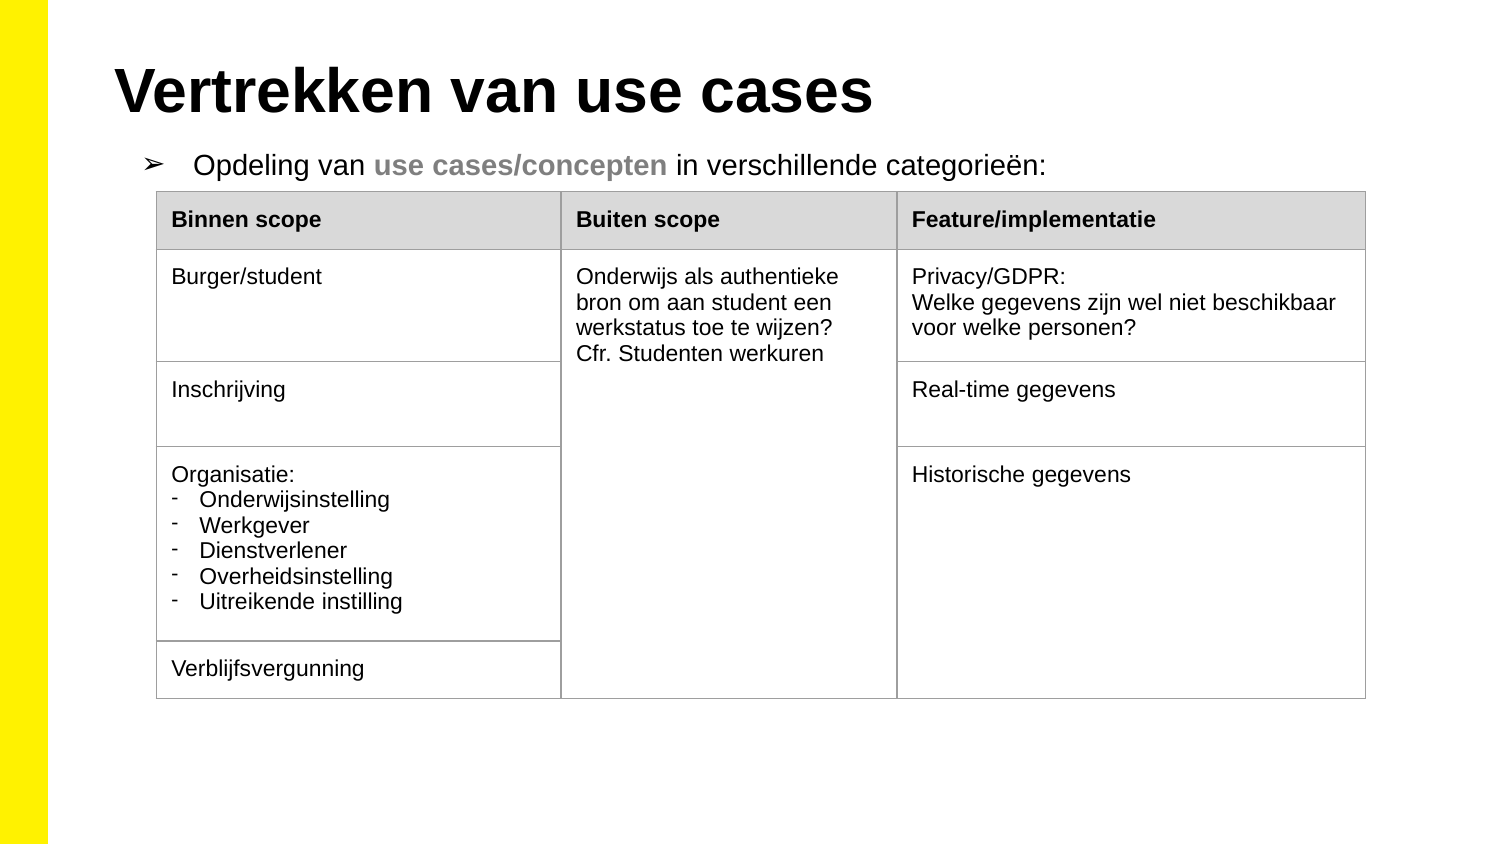

Vertrekken van use cases
Opdeling van use cases/concepten in verschillende categorieën:
| Binnen scope | Buiten scope | Feature/implementatie |
| --- | --- | --- |
| Burger/student | Onderwijs als authentieke bron om aan student een werkstatus toe te wijzen? Cfr. Studenten werkuren | Privacy/GDPR:  Welke gegevens zijn wel niet beschikbaar voor welke personen? |
| Inschrijving |  | Real-time gegevens |
| Organisatie:  Onderwijsinstelling Werkgever Dienstverlener Overheidsinstelling Uitreikende instilling |  | Historische gegevens |
| Verblijfsvergunning |  |  |